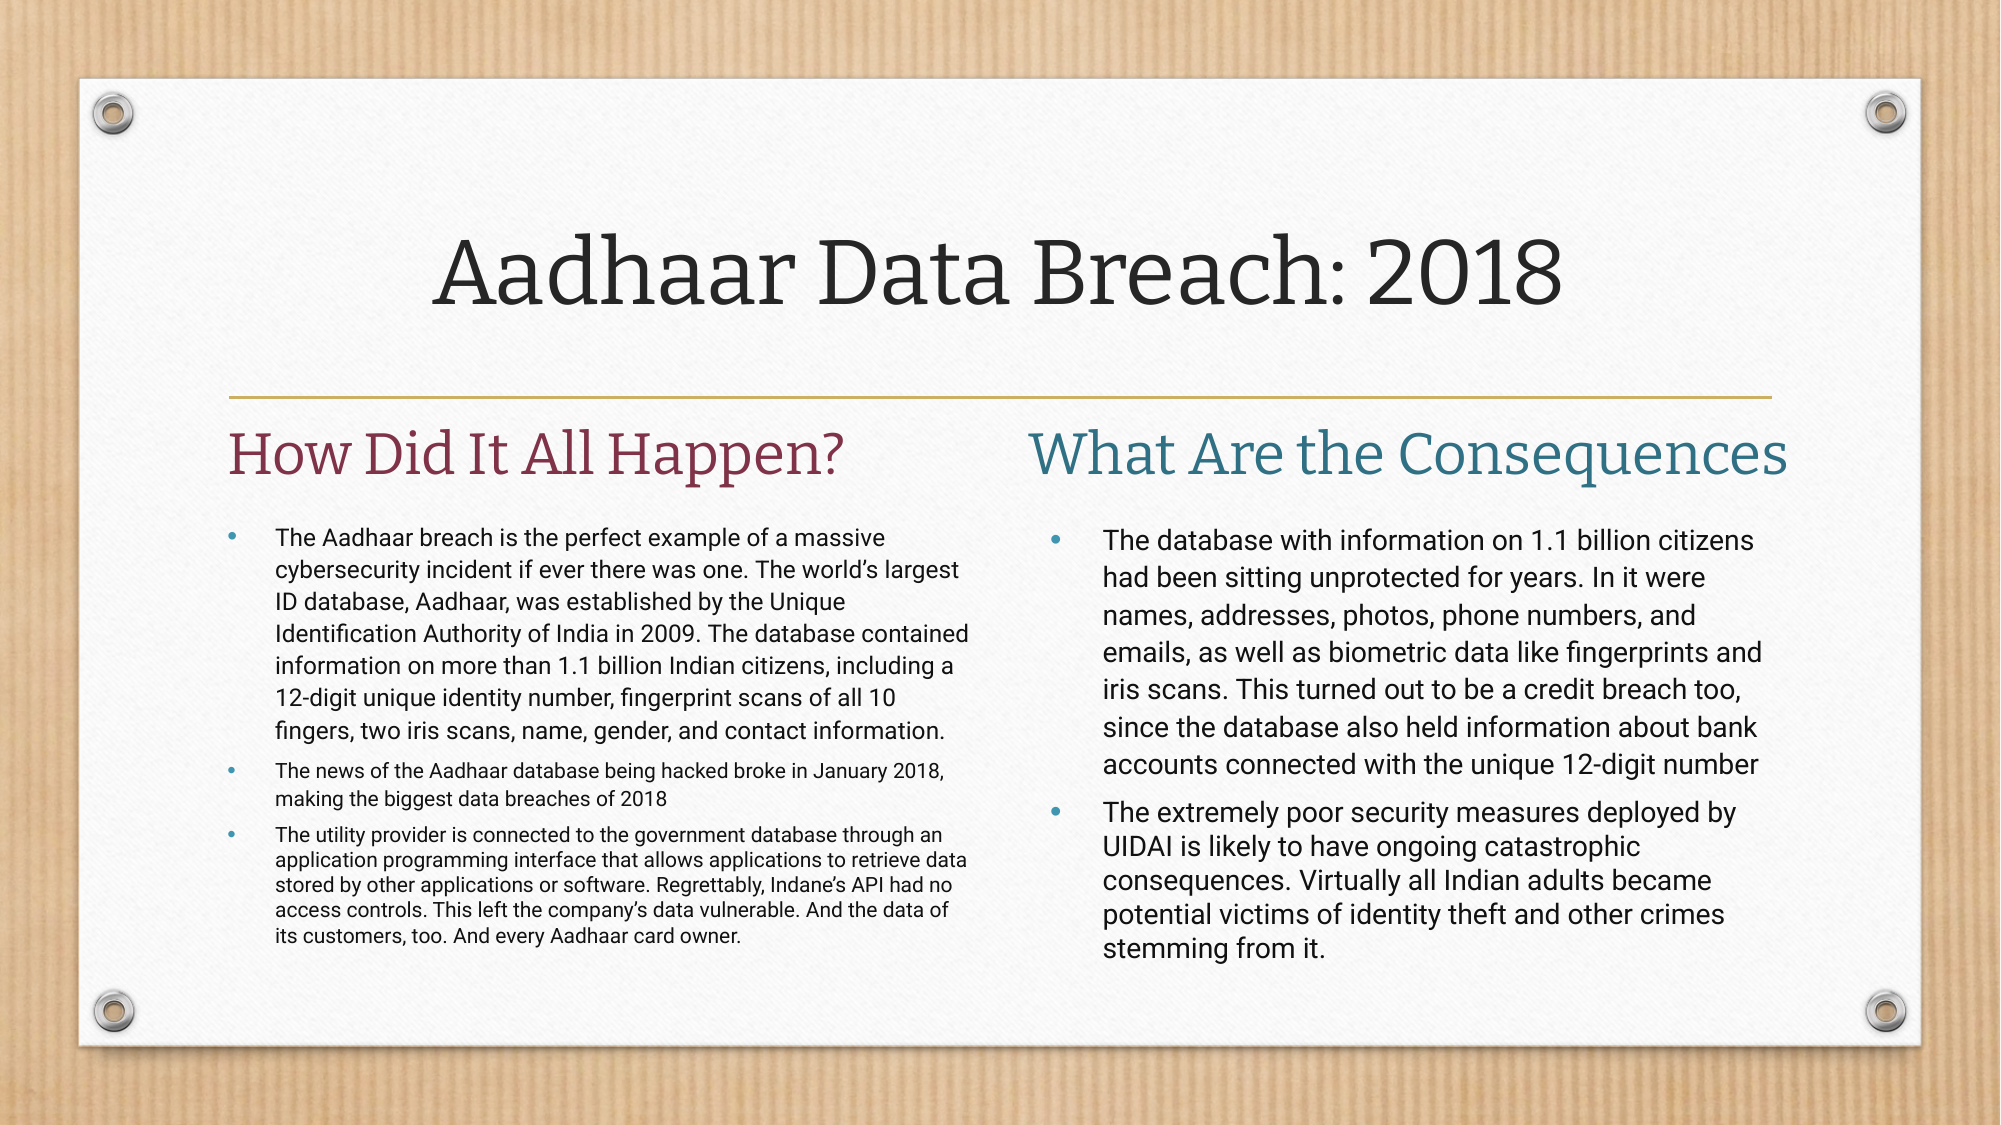

# Aadhaar Data Breach: 2018
How Did It All Happen?
What Are the Consequences
The Aadhaar breach is the perfect example of a massive cybersecurity incident if ever there was one. The world’s largest ID database, Aadhaar, was established by the Unique Identification Authority of India in 2009. The database contained information on more than 1.1 billion Indian citizens, including a 12-digit unique identity number, fingerprint scans of all 10 fingers, two iris scans, name, gender, and contact information.
The news of the Aadhaar database being hacked broke in January 2018, making the biggest data breaches of 2018
The utility provider is connected to the government database through an application programming interface that allows applications to retrieve data stored by other applications or software. Regrettably, Indane’s API had no access controls. This left the company’s data vulnerable. And the data of its customers, too. And every Aadhaar card owner.
The database with information on 1.1 billion citizens had been sitting unprotected for years. In it were names, addresses, photos, phone numbers, and emails, as well as biometric data like fingerprints and iris scans. This turned out to be a credit breach too, since the database also held information about bank accounts connected with the unique 12-digit number
The extremely poor security measures deployed by UIDAI is likely to have ongoing catastrophic consequences. Virtually all Indian adults became potential victims of identity theft and other crimes stemming from it.